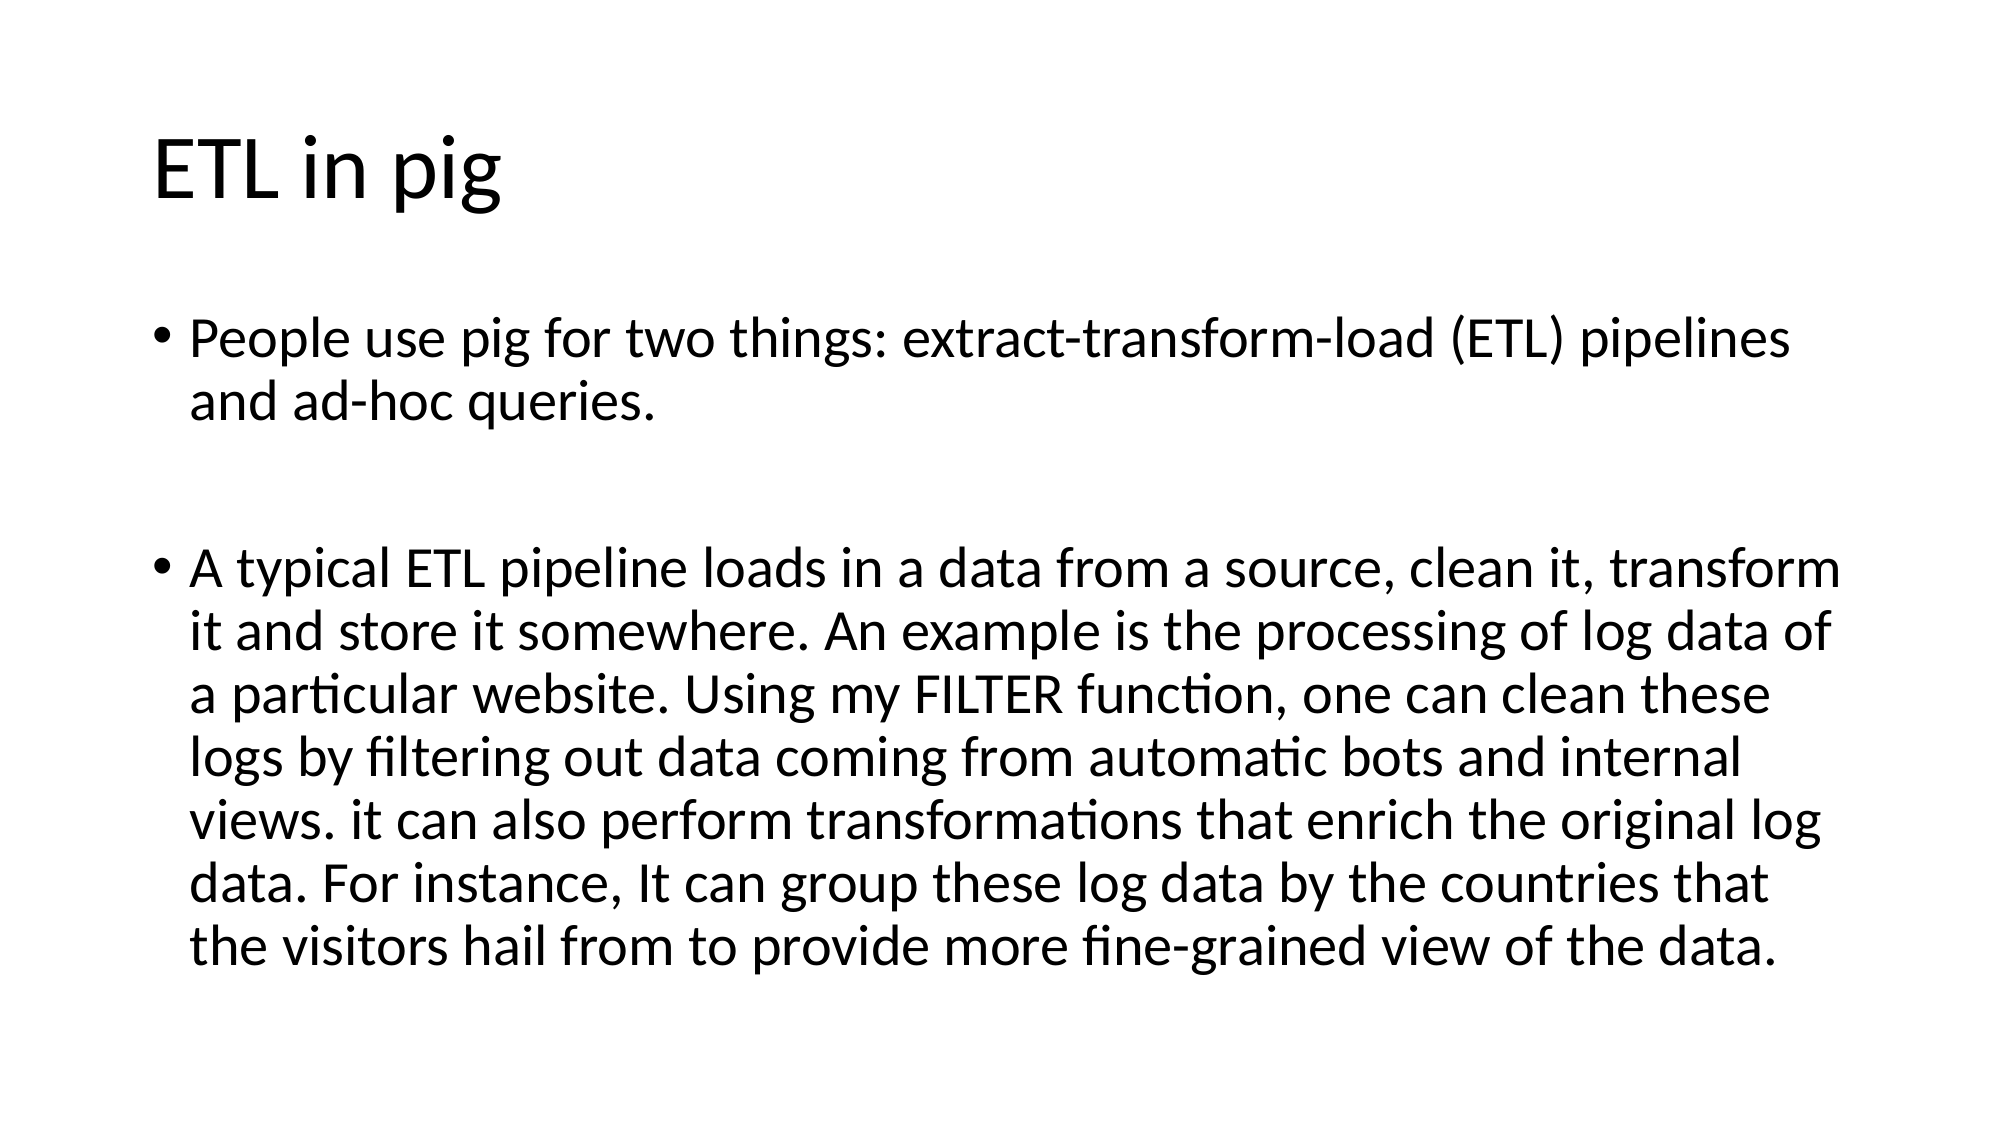

# ETL in pig
People use pig for two things: extract-transform-load (ETL) pipelines and ad-hoc queries.

A typical ETL pipeline loads in a data from a source, clean it, transform it and store it somewhere. An example is the processing of log data of a particular website. Using my FILTER function, one can clean these logs by filtering out data coming from automatic bots and internal views. it can also perform transformations that enrich the original log data. For instance, It can group these log data by the countries that the visitors hail from to provide more fine-grained view of the data.